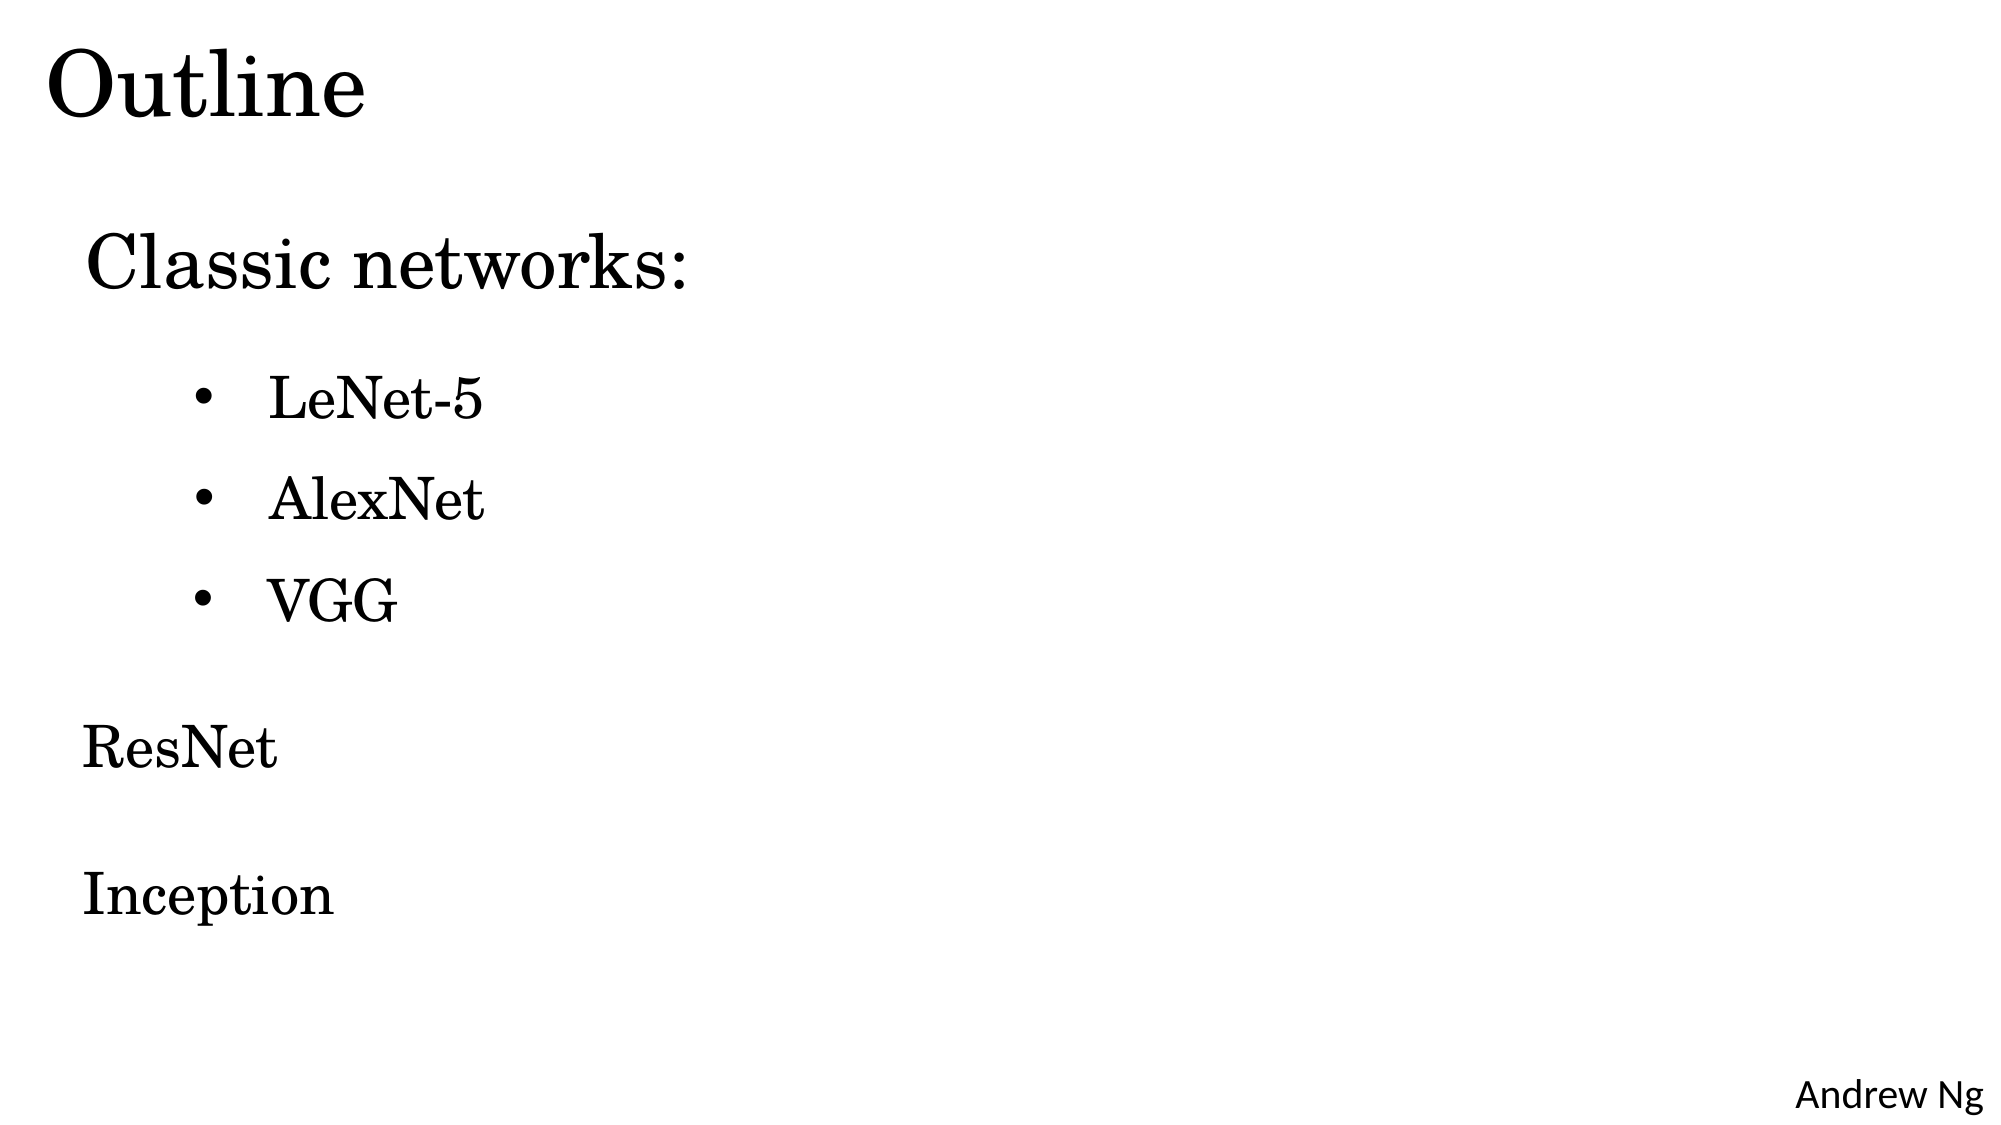

# Outline
Classic networks:
LeNet-5
AlexNet
VGG
ResNet
Inception